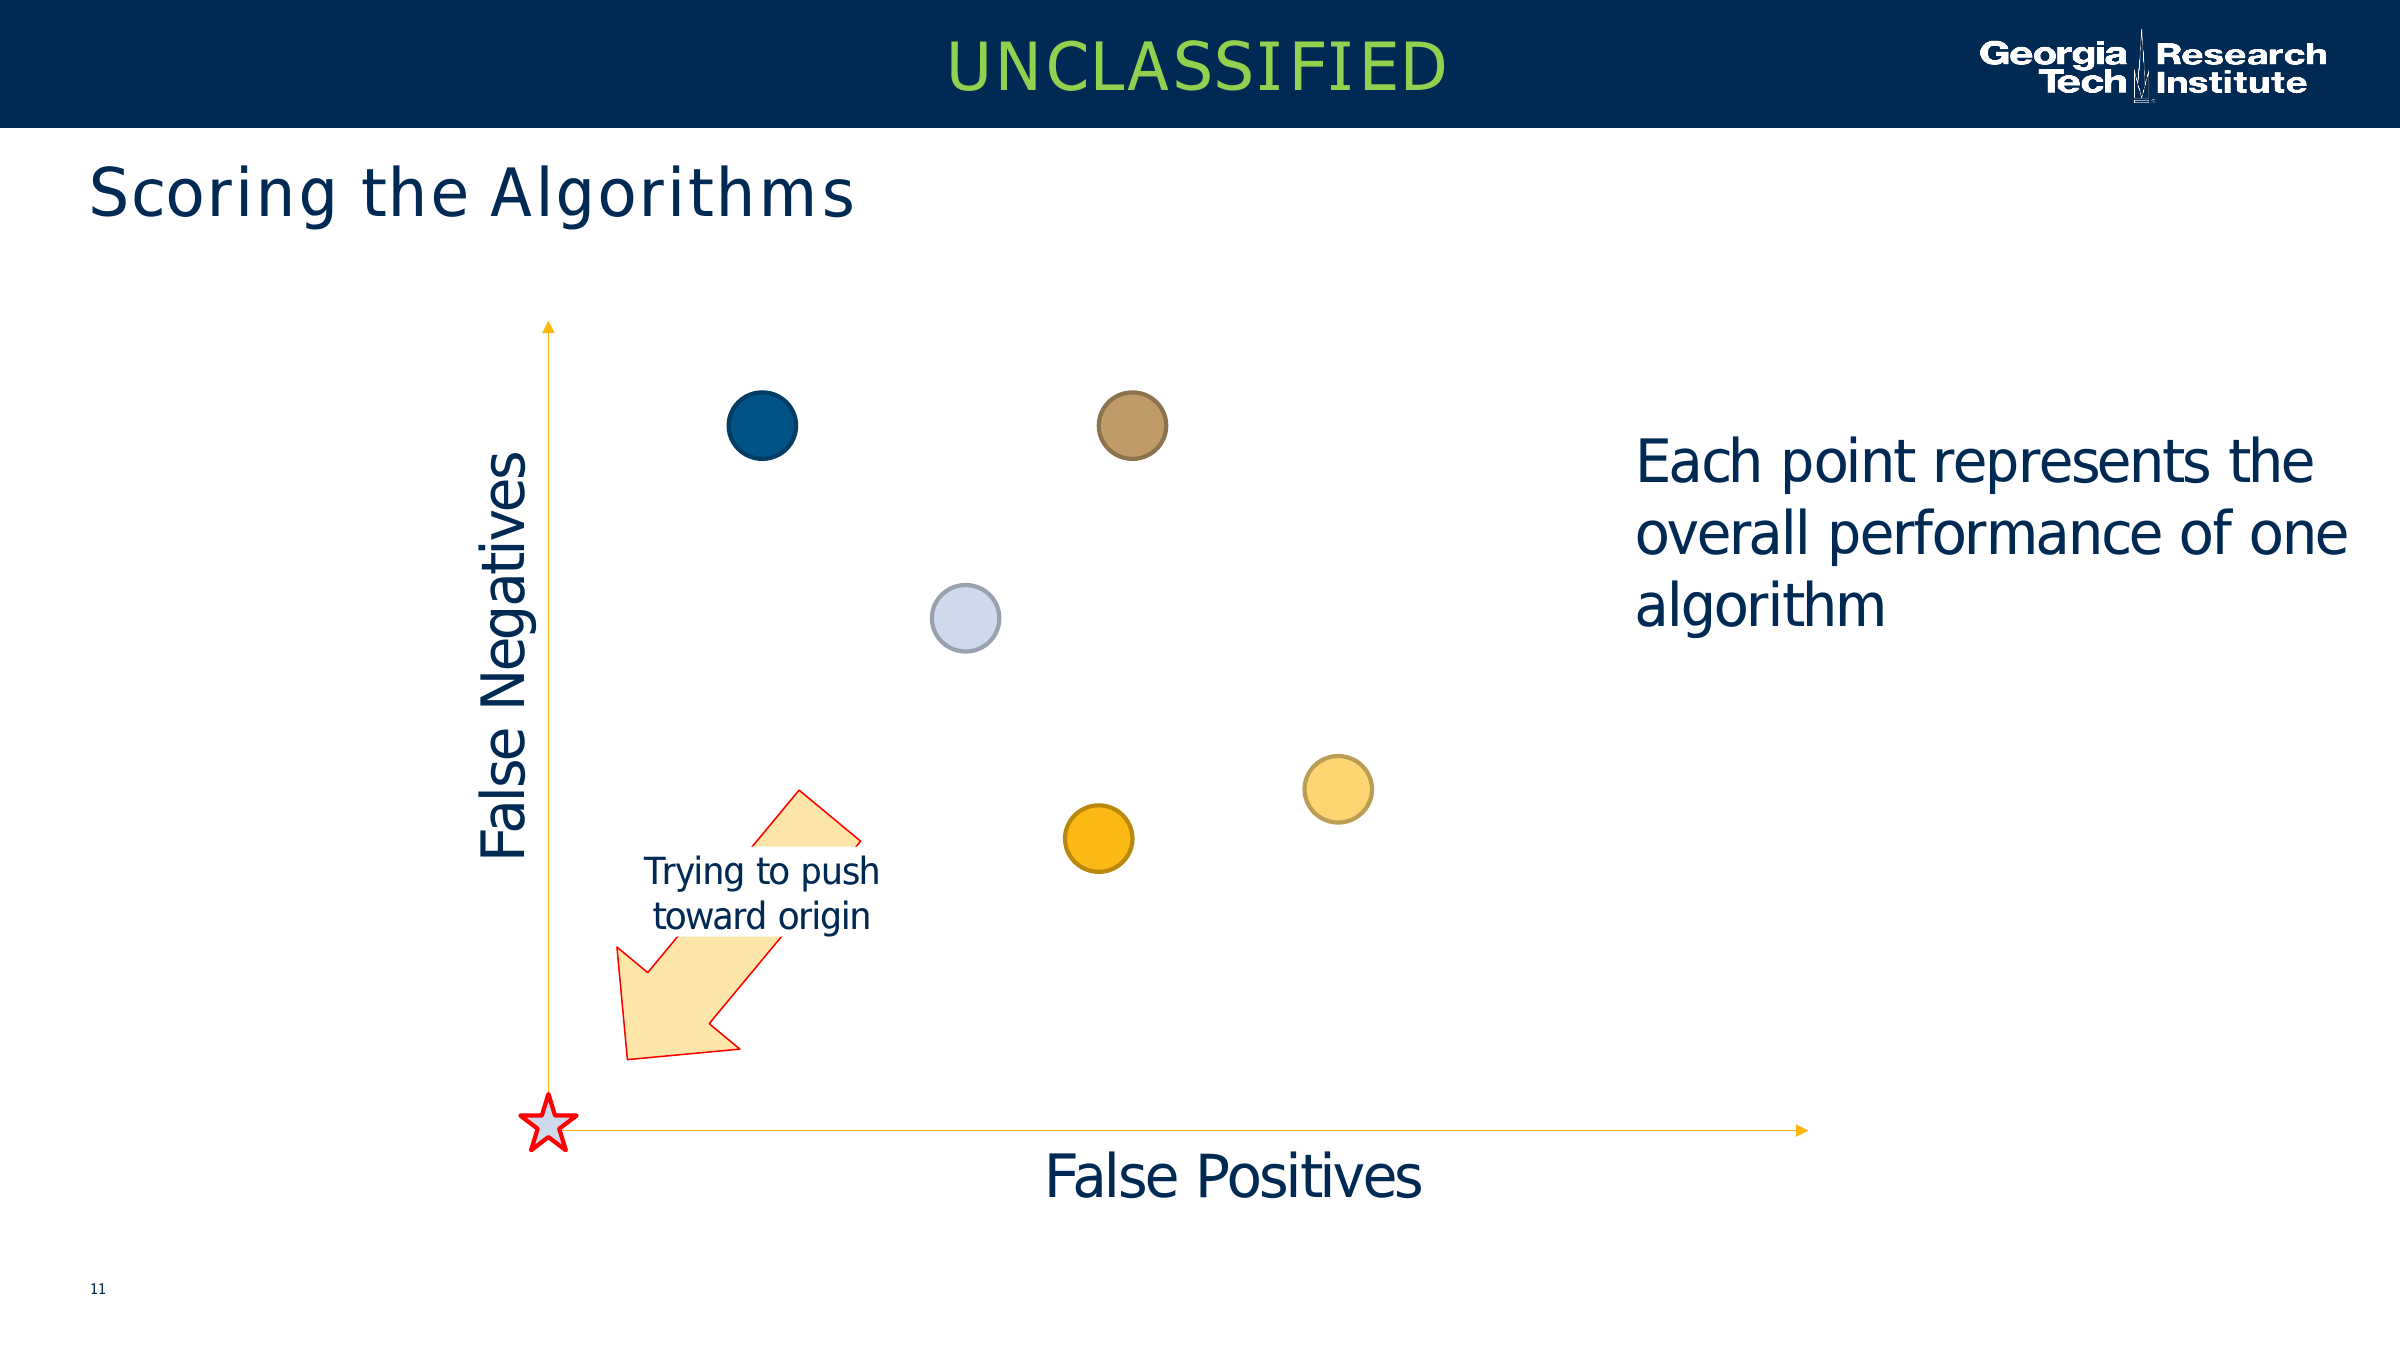

# Scoring the Algorithms

Each point represents the overall performance of one algorithm
False Negatives

Trying to push toward origin

False Positives